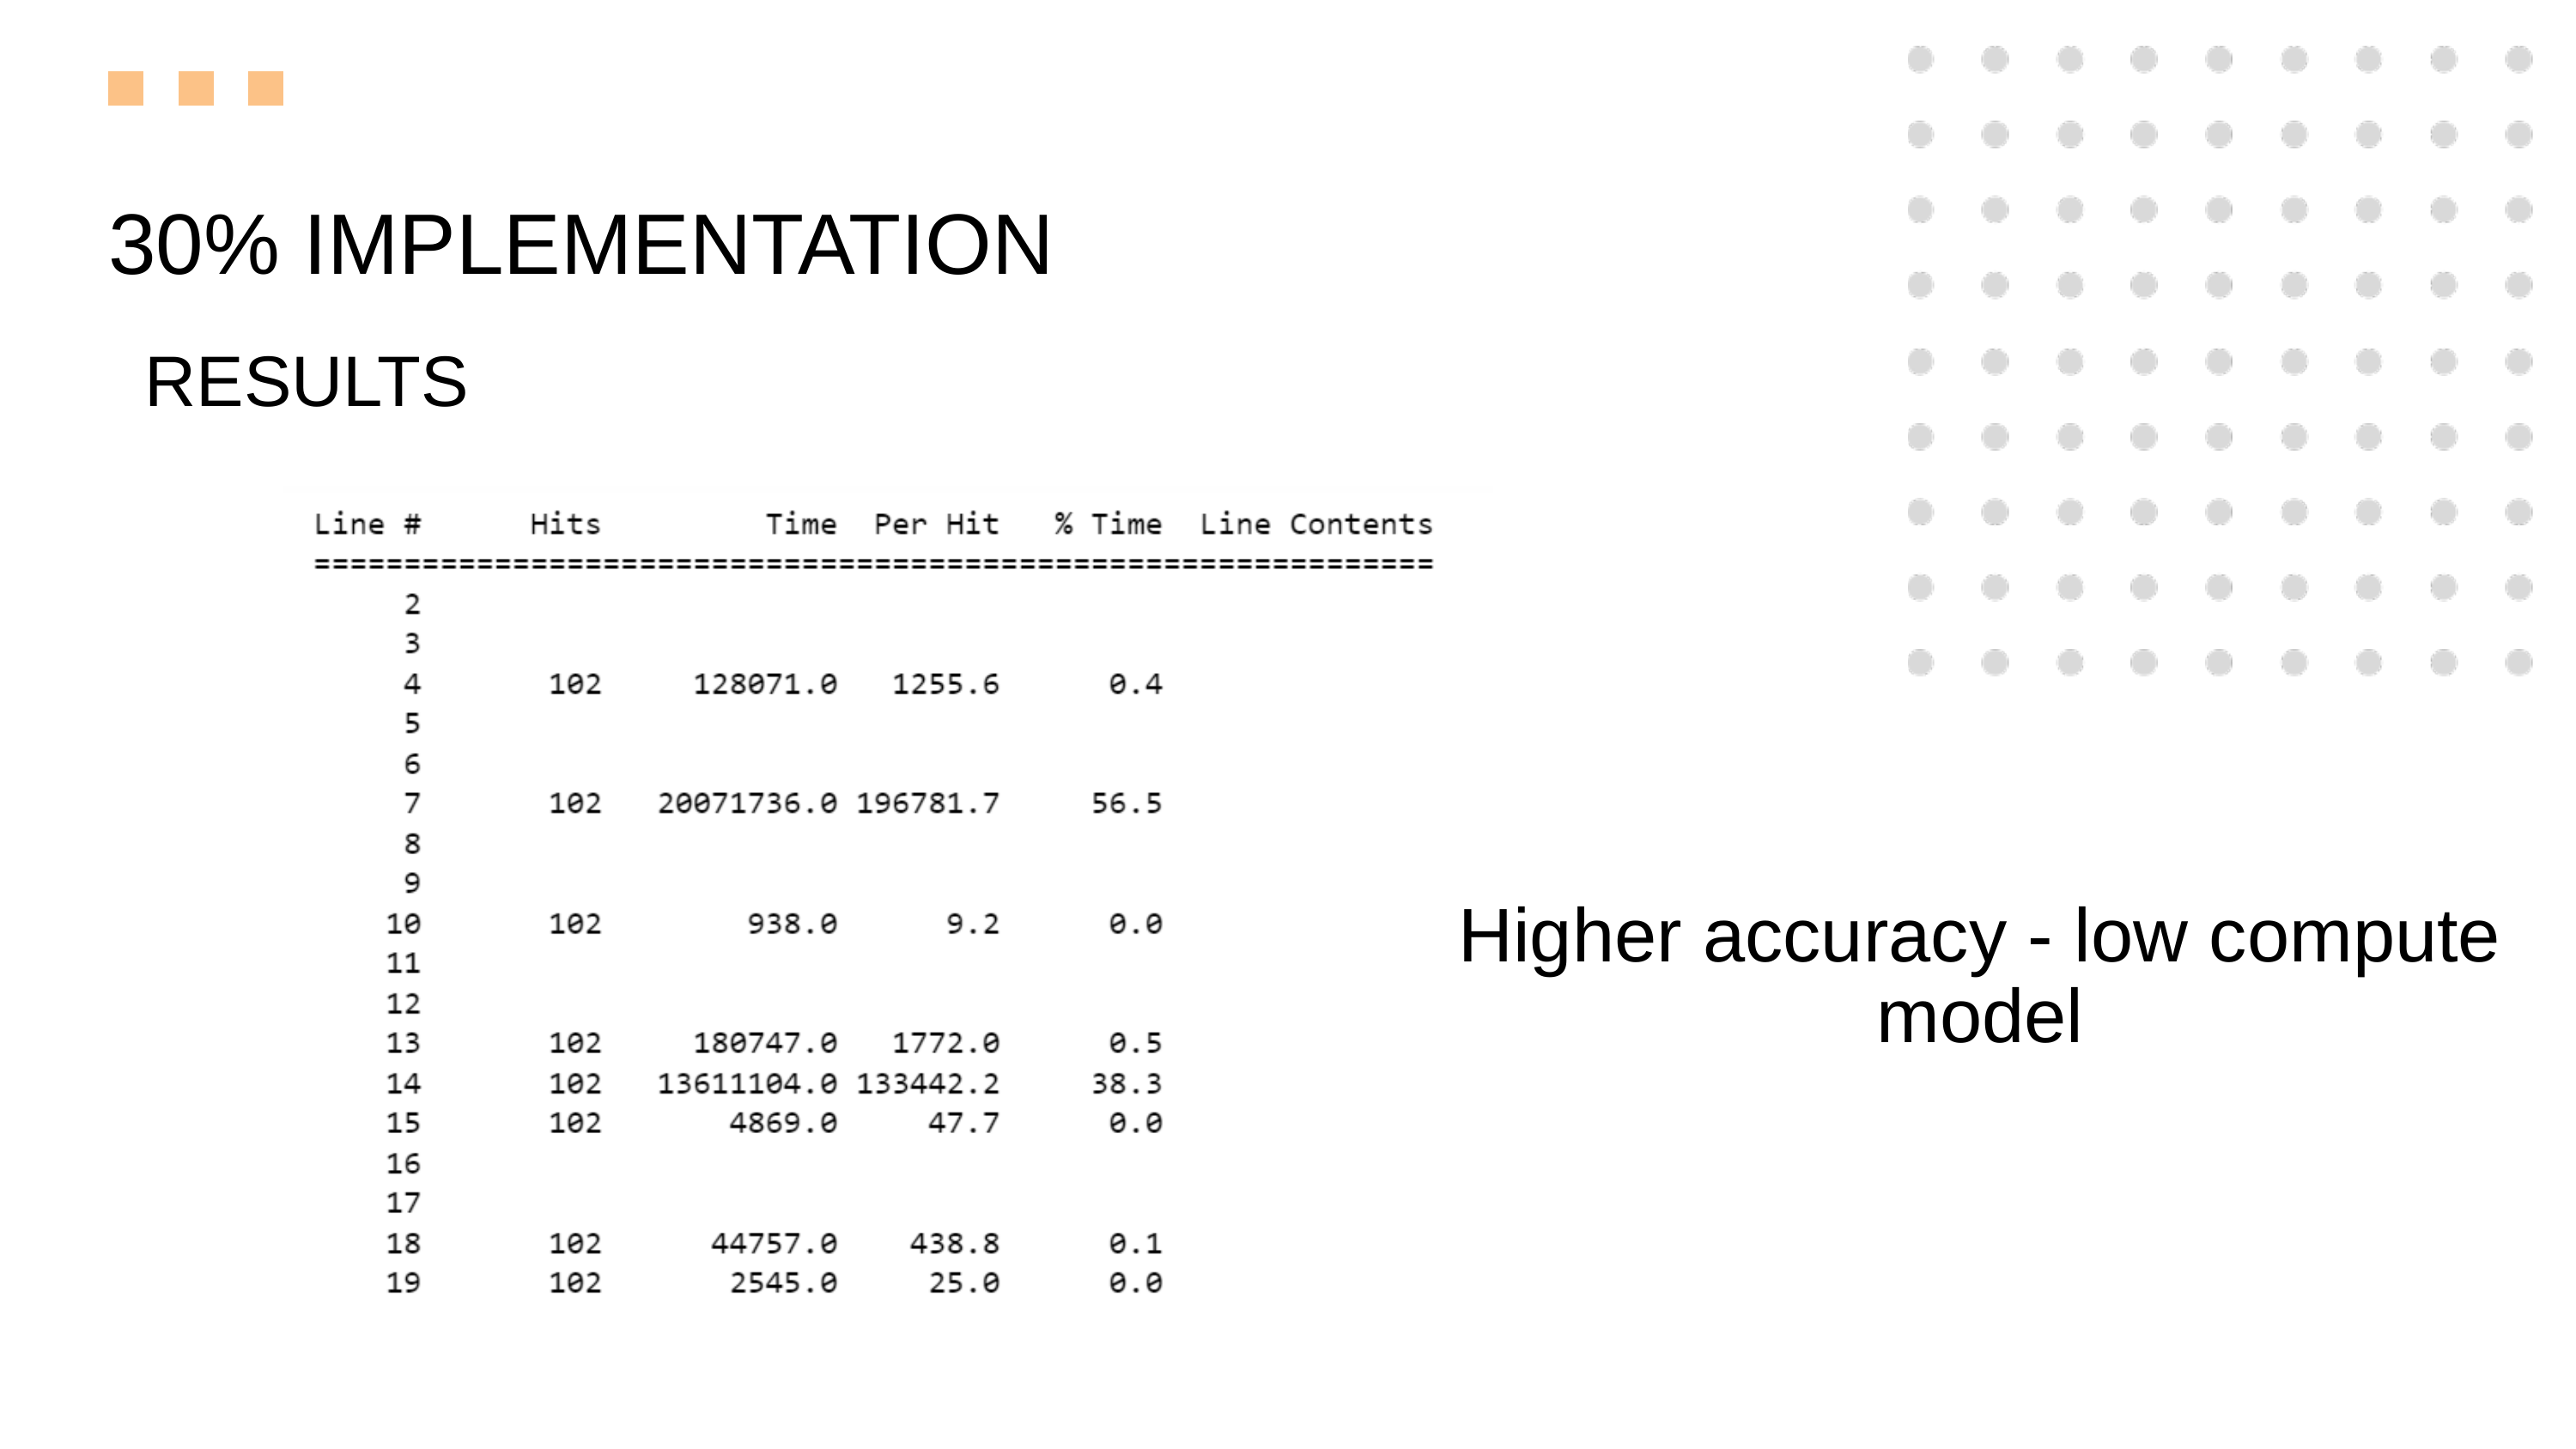

30% IMPLEMENTATION
RESULTS

Higher accuracy - low compute model